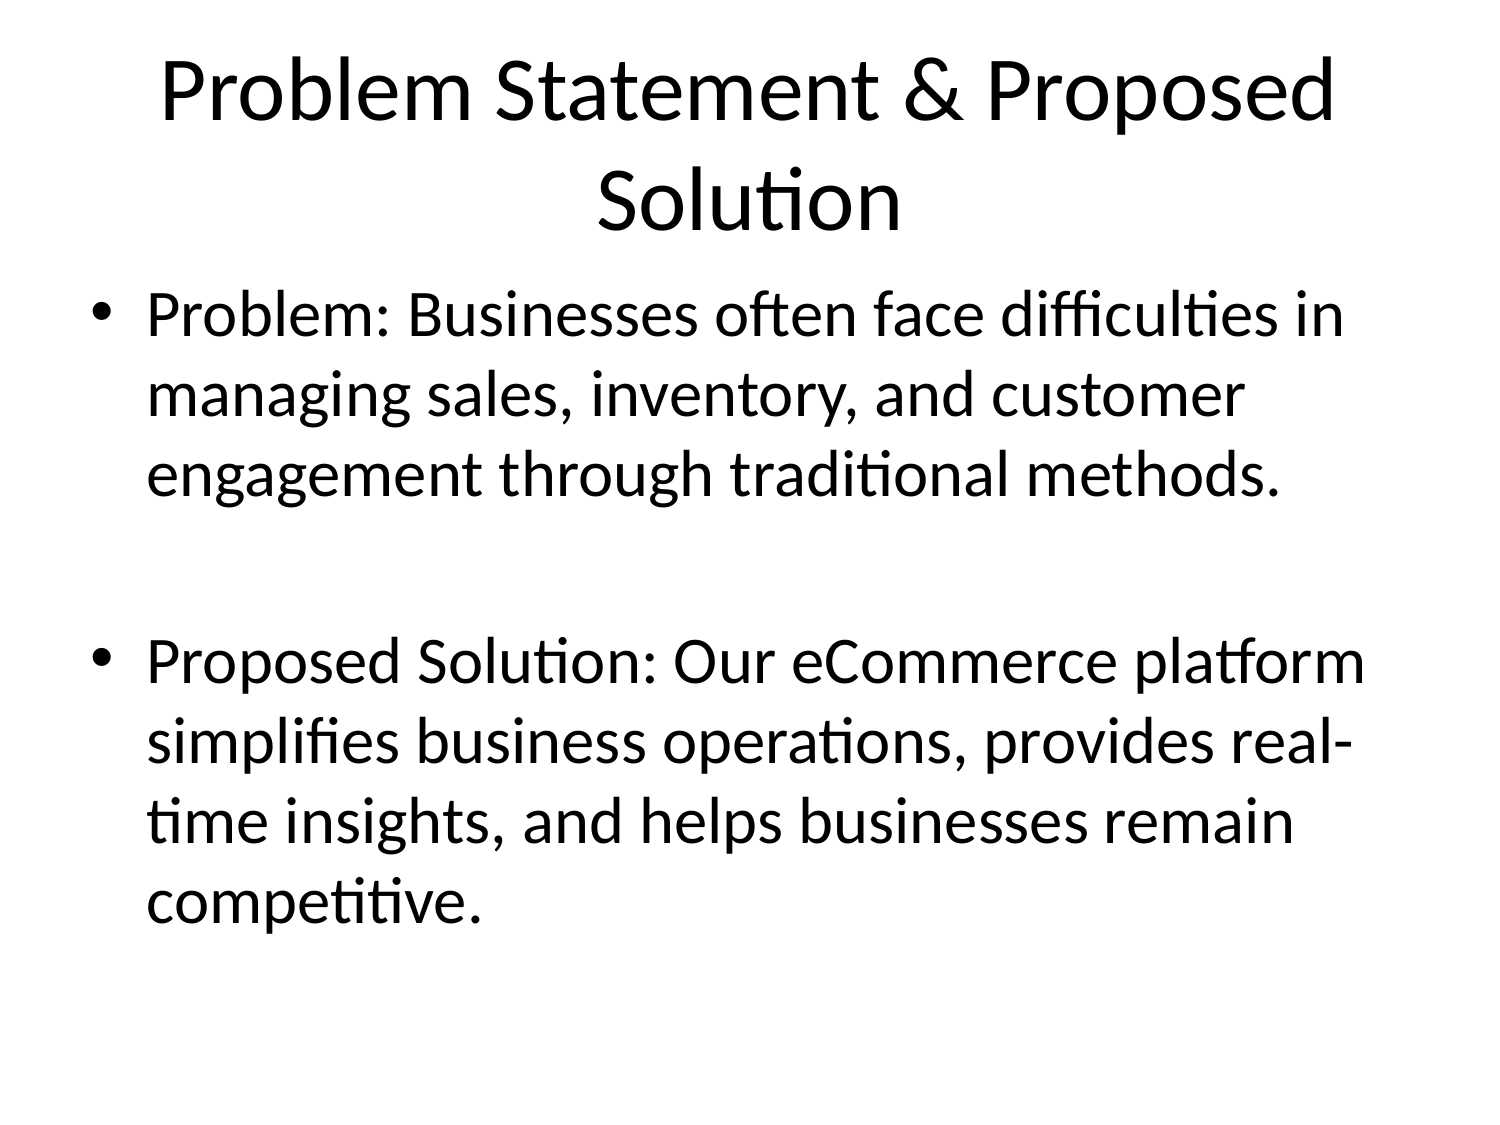

# Problem Statement & Proposed Solution
Problem: Businesses often face difficulties in managing sales, inventory, and customer engagement through traditional methods.

Proposed Solution: Our eCommerce platform simplifies business operations, provides real-time insights, and helps businesses remain competitive.